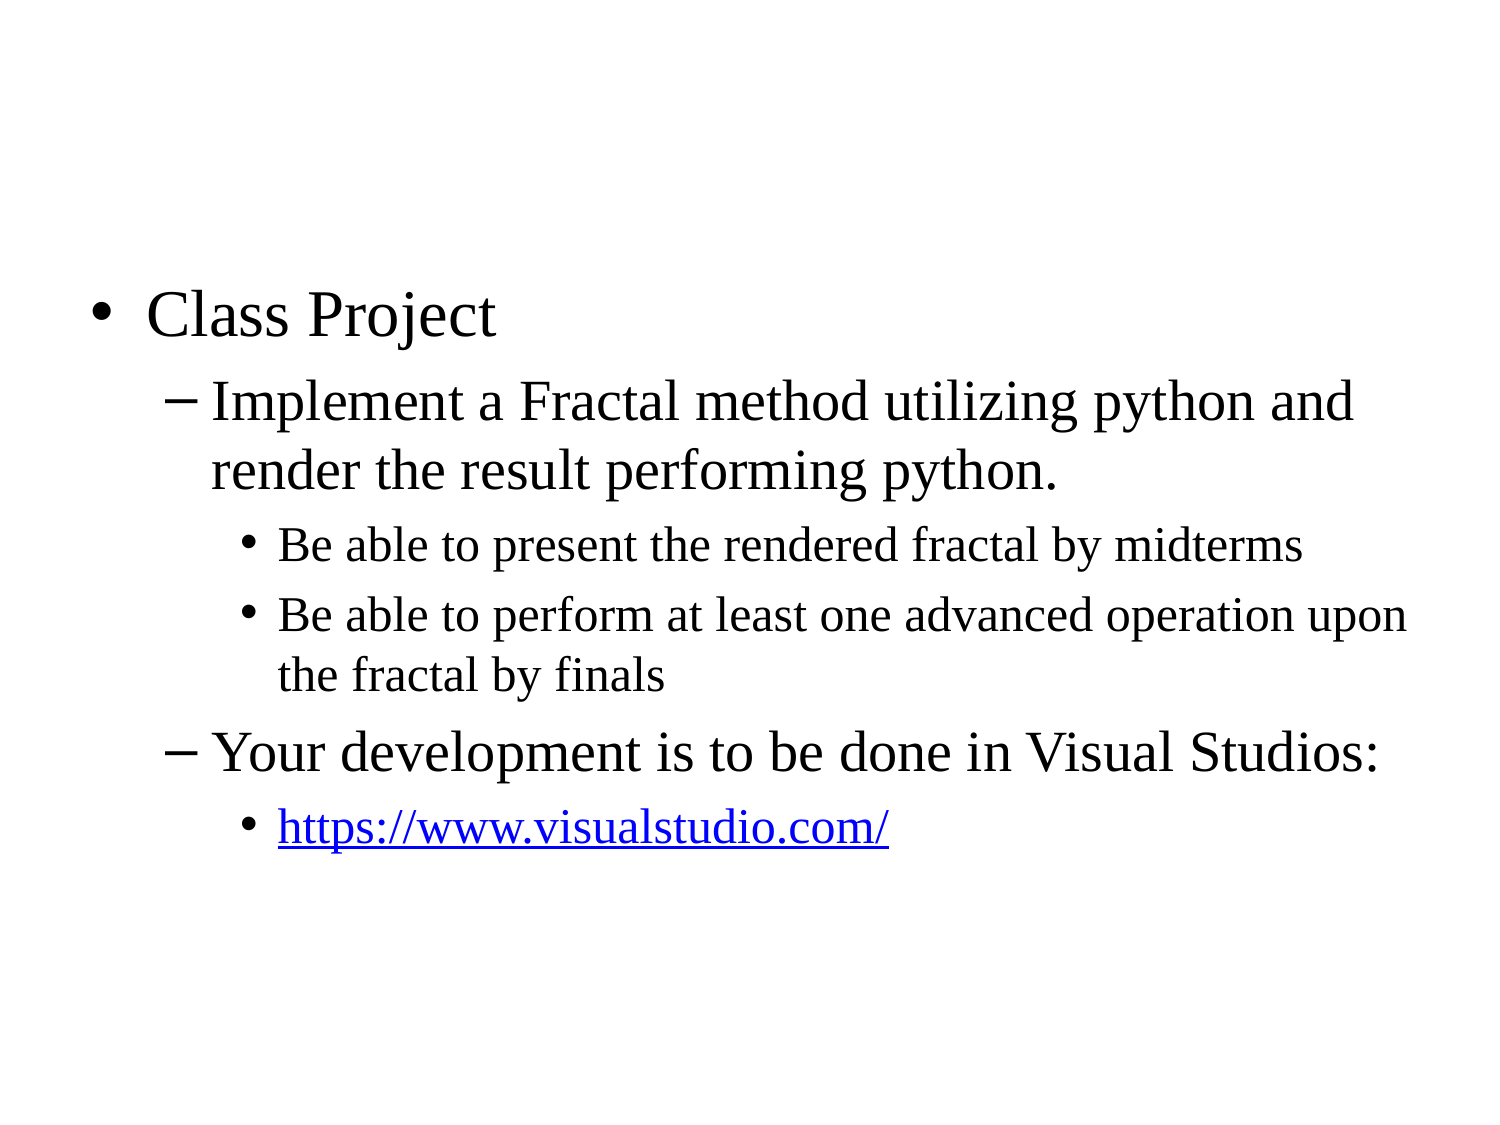

#
Class Project
Implement a Fractal method utilizing python and render the result performing python.
Be able to present the rendered fractal by midterms
Be able to perform at least one advanced operation upon the fractal by finals
Your development is to be done in Visual Studios:
https://www.visualstudio.com/